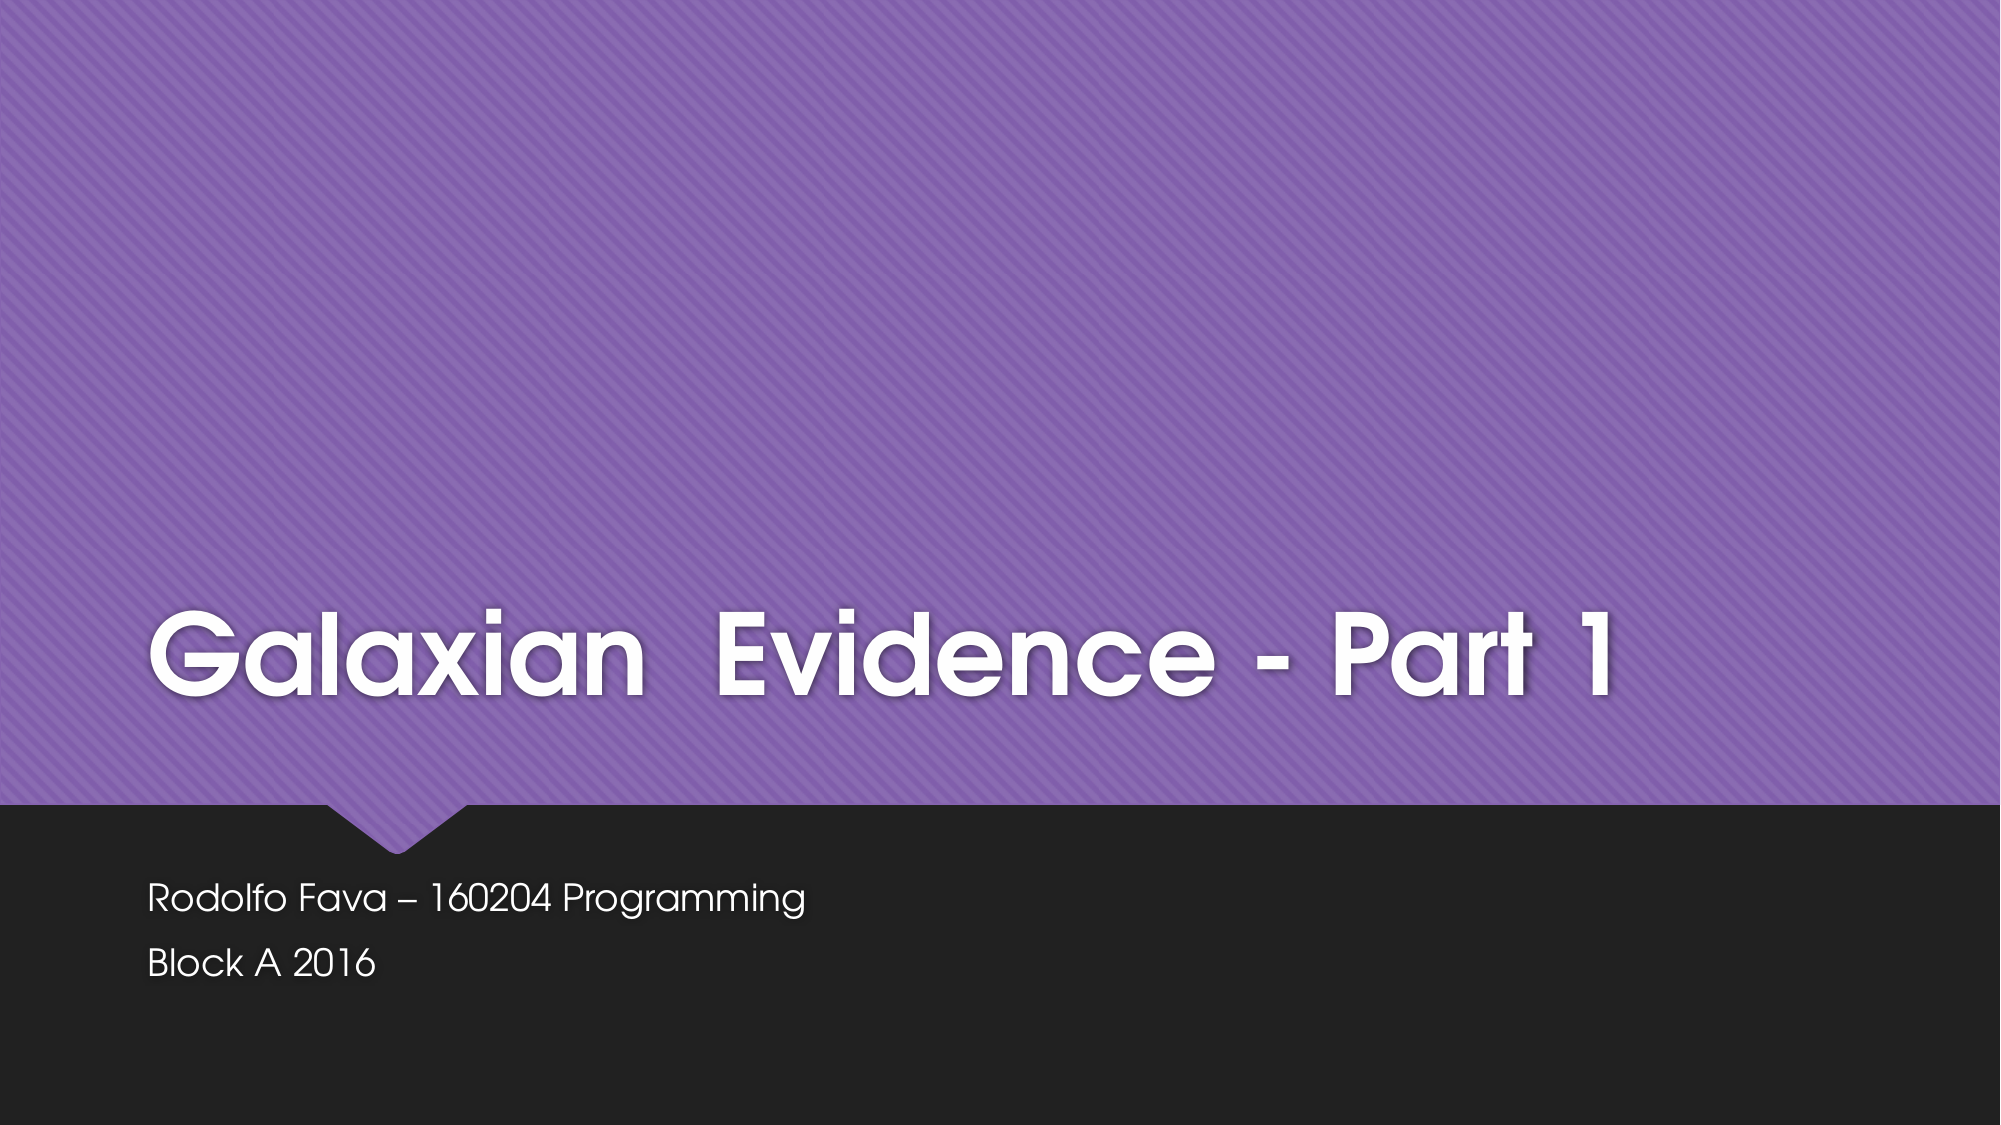

# Galaxian  Evidence - Part 1
Rodolfo Fava – 160204 Programming
Block A 2016